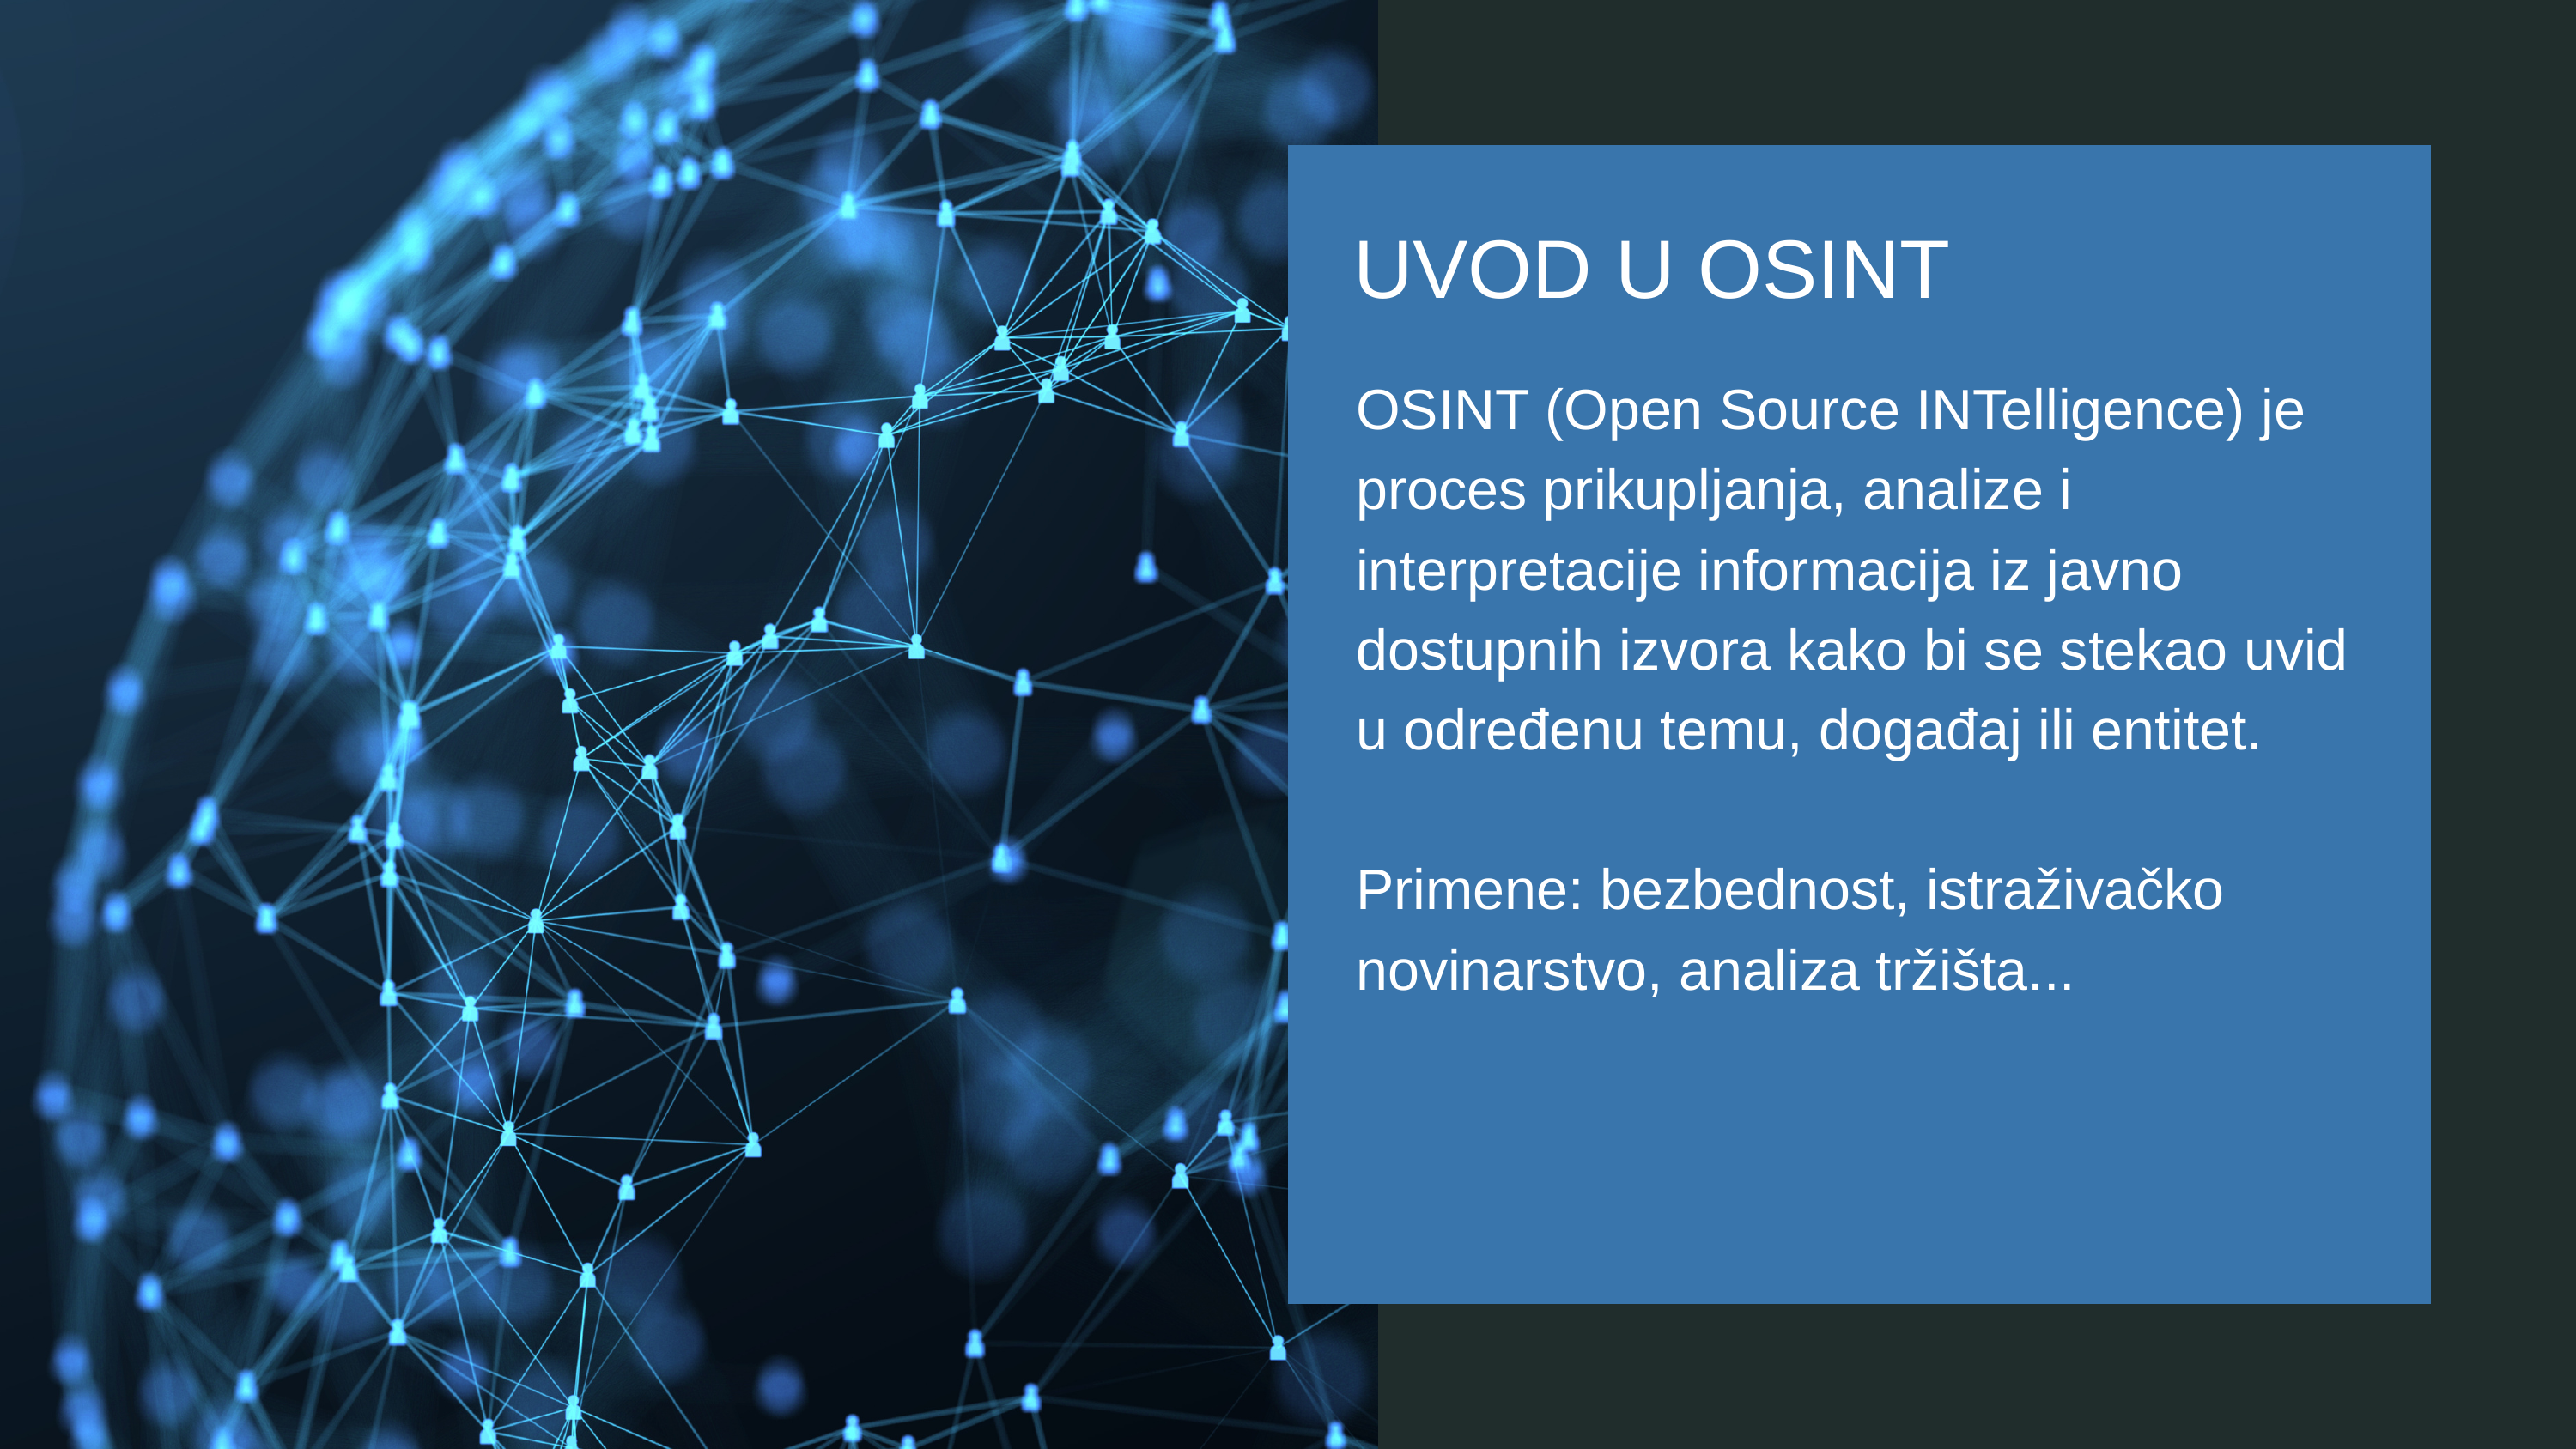

UVOD U OSINT
OSINT (Open Source INTelligence) je proces prikupljanja, analize i interpretacije informacija iz javno dostupnih izvora kako bi se stekao uvid u određenu temu, događaj ili entitet.

Primene: bezbednost, istraživačko novinarstvo, analiza tržišta...